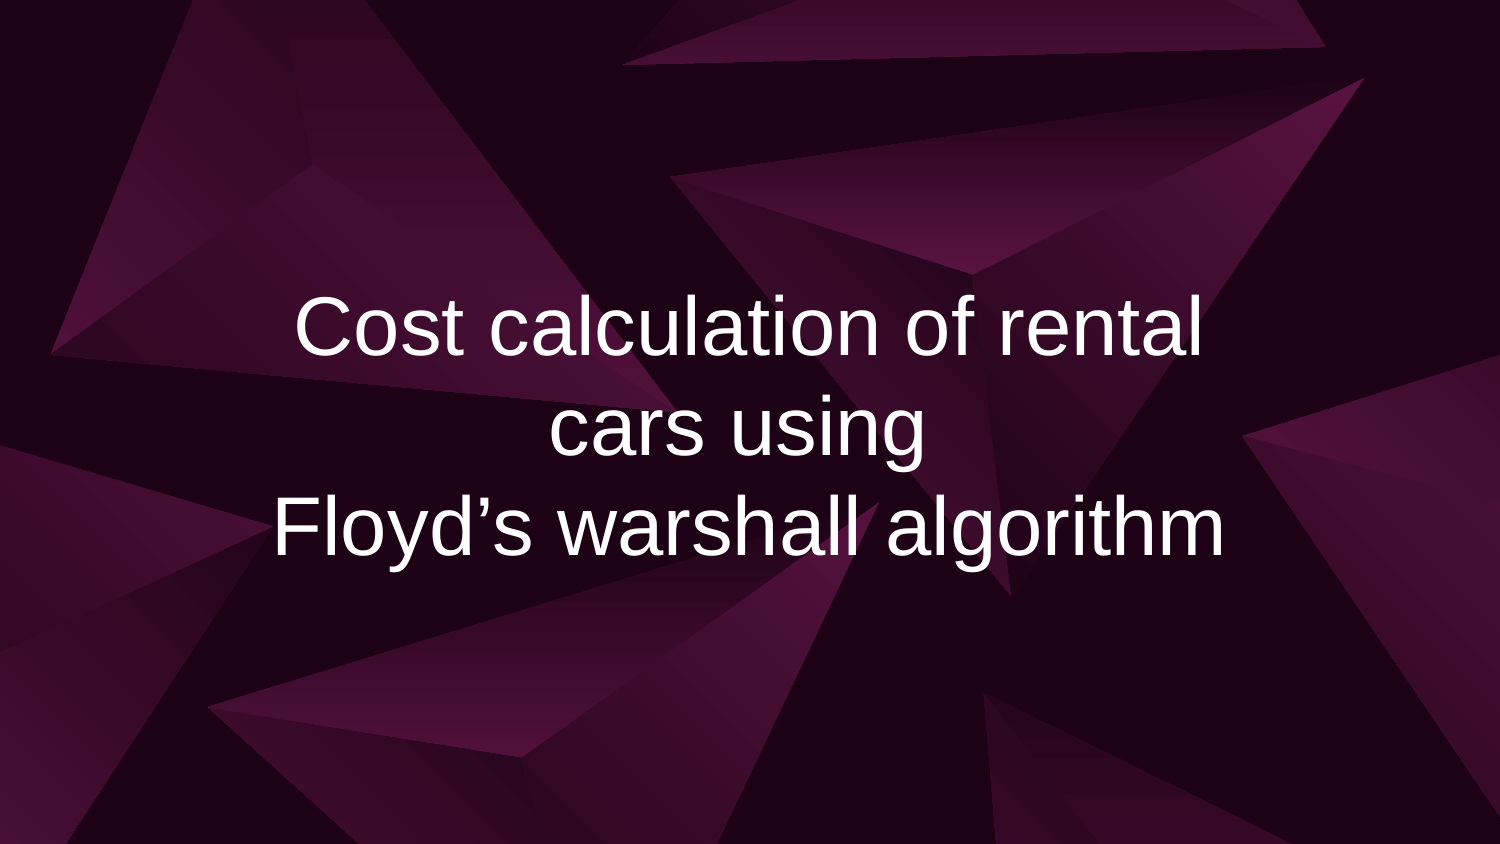

# Cost calculation of rental cars using
Floyd’s warshall algorithm